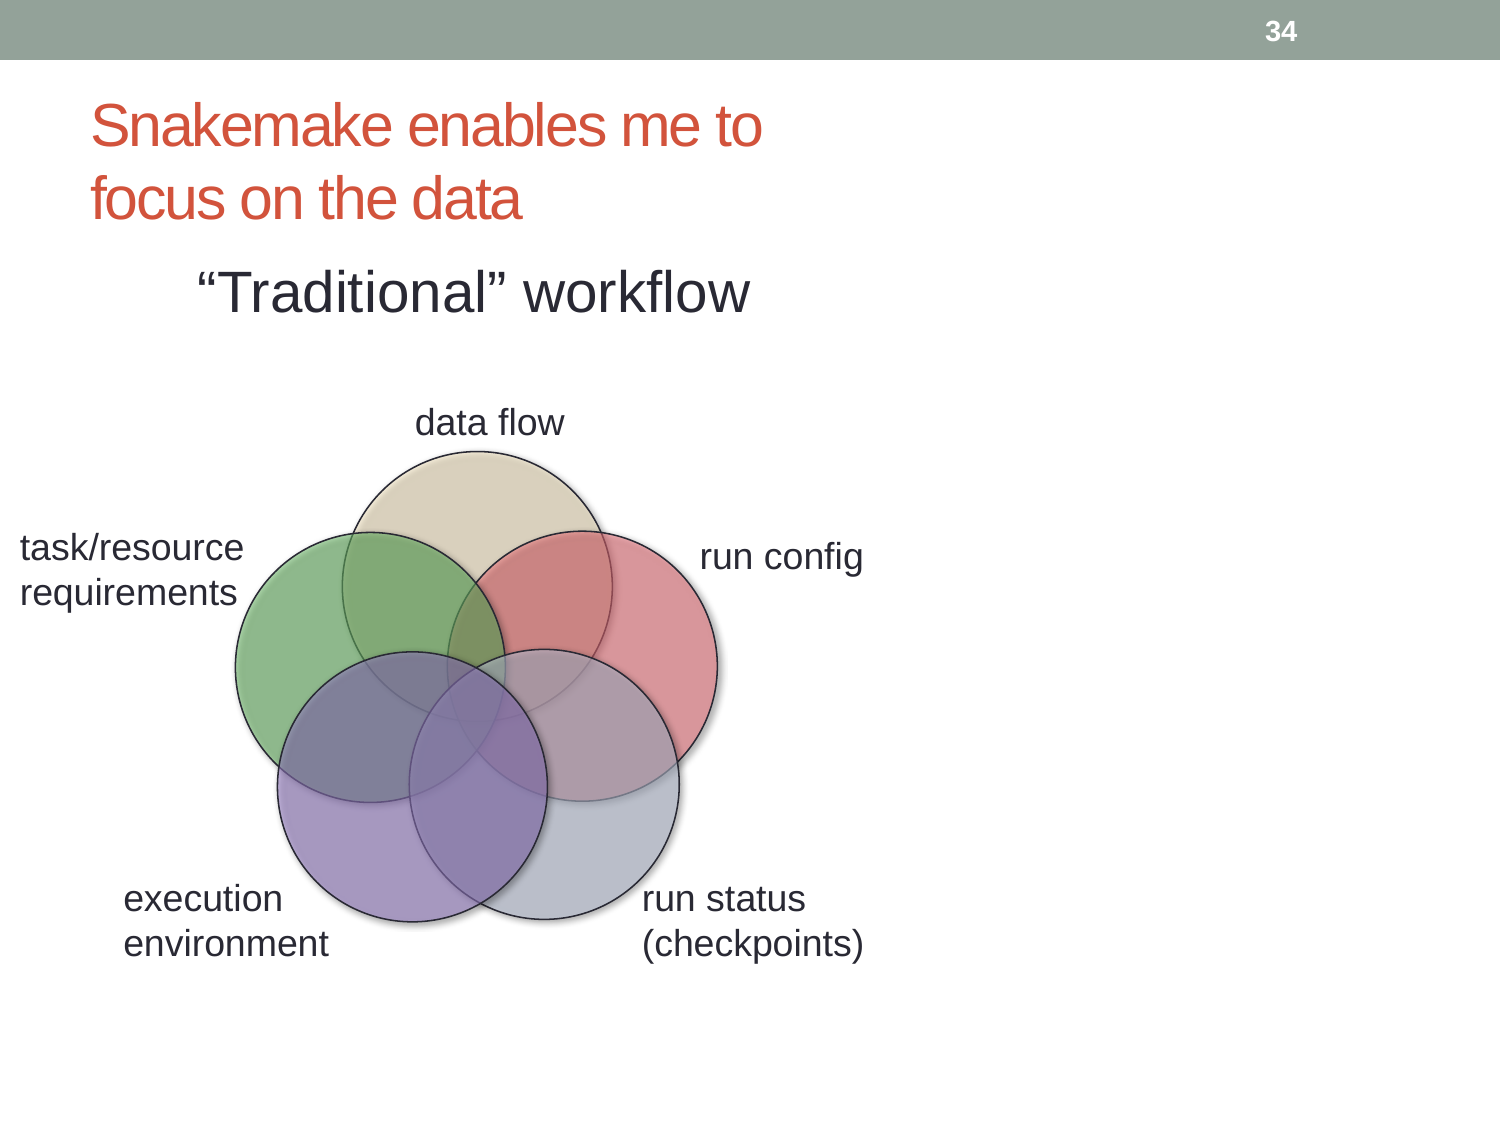

34
# Snakemake enables me to focus on the data
“Traditional” workflow
data flow

task/resource requirements

run config

run status (checkpoints)

execution environment